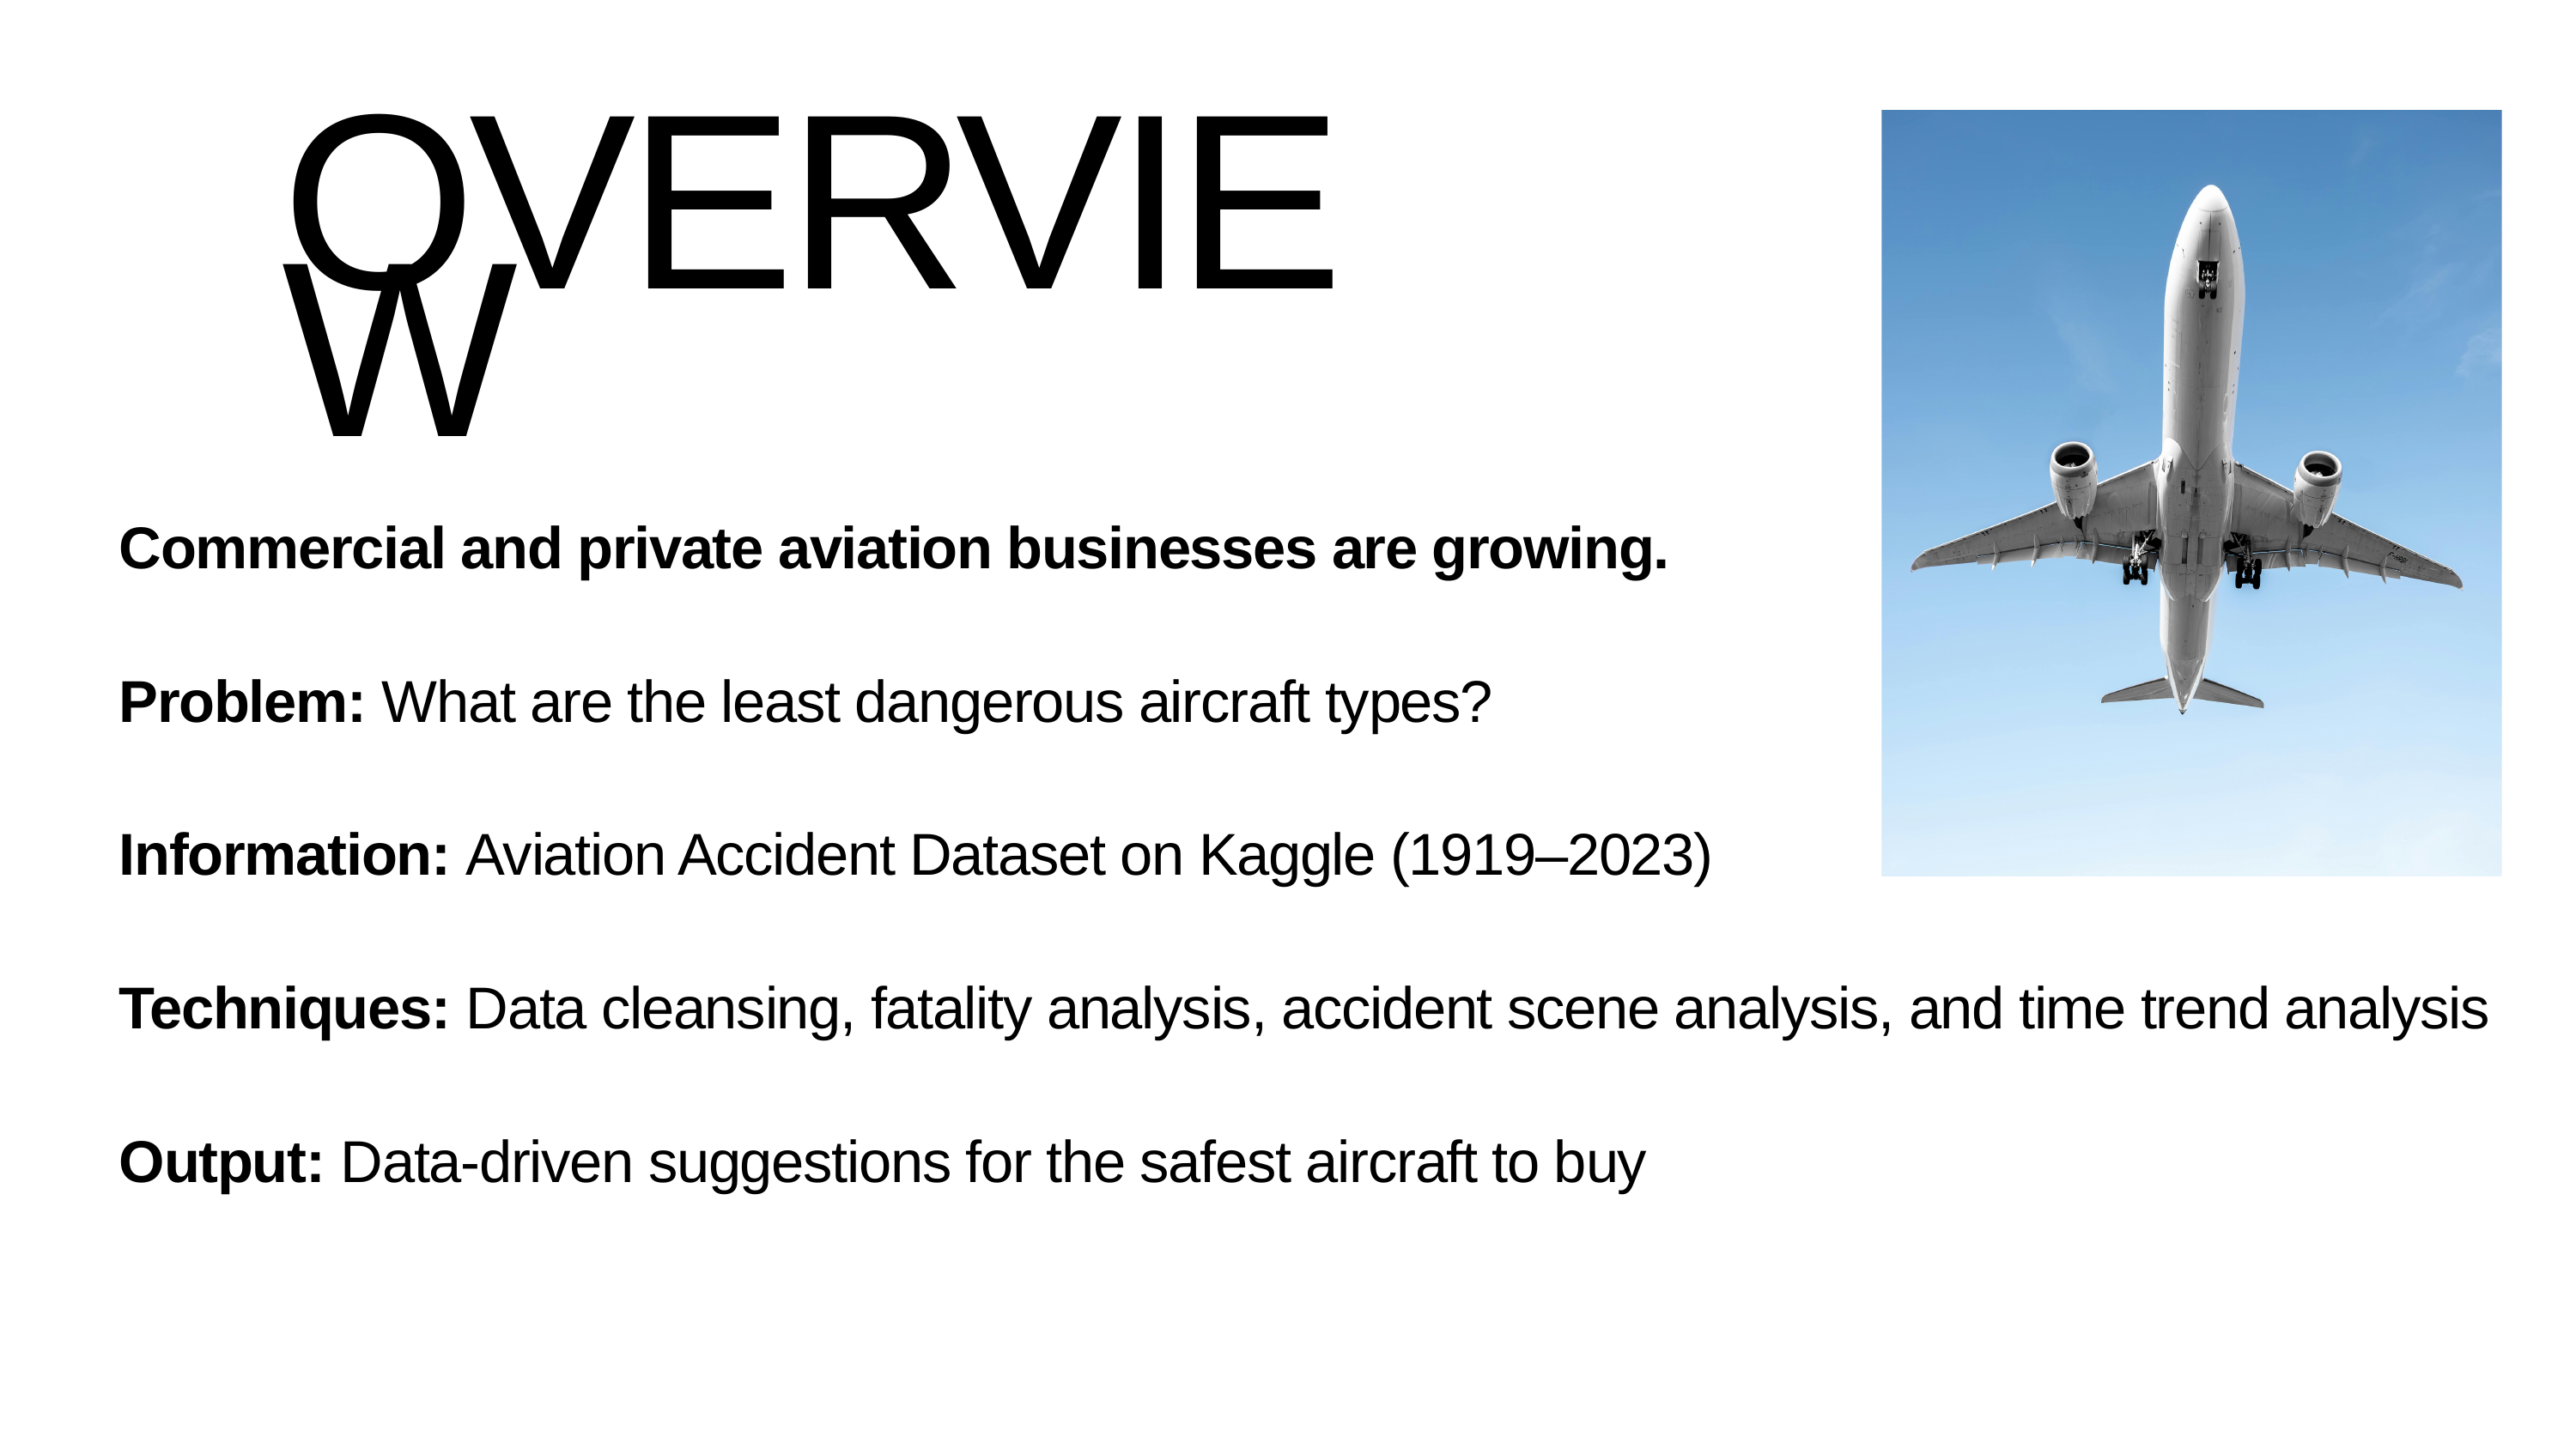

OVERVIEW
Commercial and private aviation businesses are growing.

Problem: What are the least dangerous aircraft types?

Information: Aviation Accident Dataset on Kaggle (1919–2023)

Techniques: Data cleansing, fatality analysis, accident scene analysis, and time trend analysis

Output: Data-driven suggestions for the safest aircraft to buy